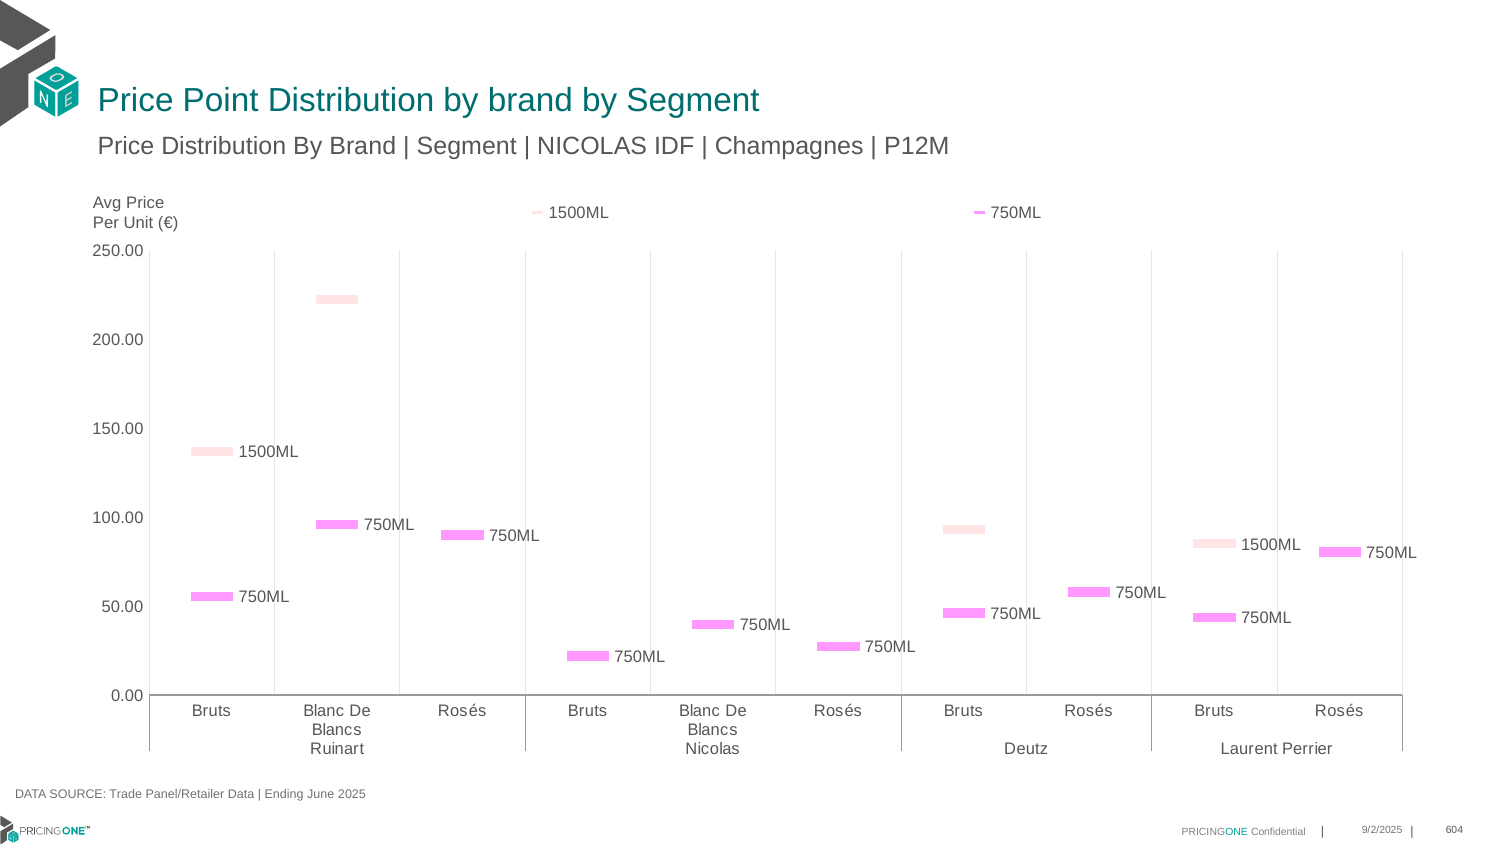

# Price Point Distribution by brand by Segment
Price Distribution By Brand | Segment | NICOLAS IDF | Champagnes | P12M

### Chart

| Category | 1500ML | 750ML |
|---|---|---|
| Bruts | 137.079 | 55.3598 |
| Blanc De Blancs | 222.1863 | 95.8033 |
| Rosés | None | 89.9883 |
| Bruts | None | 21.8572 |
| Blanc De Blancs | None | 39.6047 |
| Rosés | None | 27.3144 |
| Bruts | 93.0532 | 46.0721 |
| Rosés | None | 57.975 |
| Bruts | 84.9748 | 43.4371 |
| Rosés | None | 80.3768 |
Avg Price
Per Unit (€)
DATA SOURCE: Trade Panel/Retailer Data | Ending June 2025
9/2/2025
604